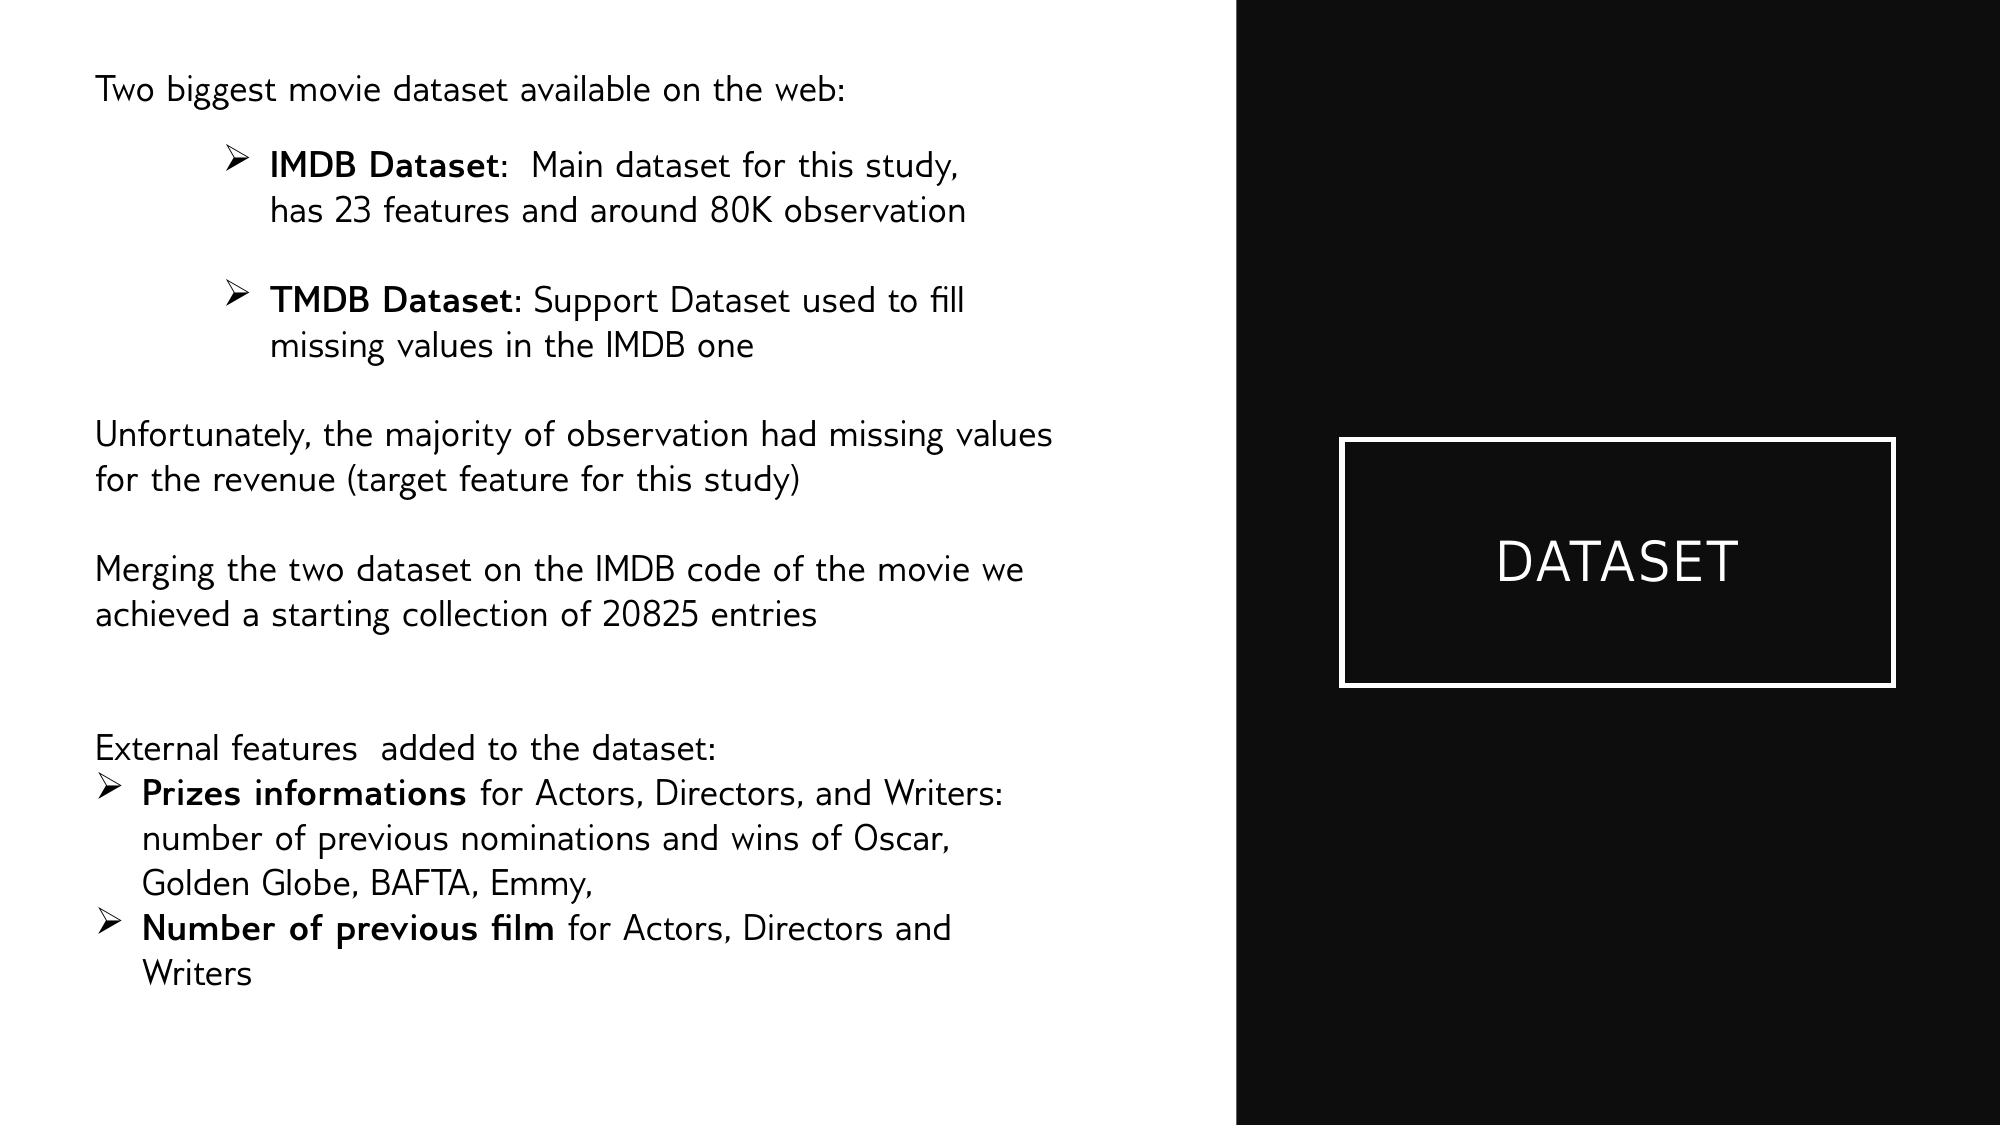

Two biggest movie dataset available on the web:

IMDB Dataset:  Main dataset for this study, has 23 features and around 80K observation

TMDB Dataset: Support Dataset used to fill missing values in the IMDB one
Unfortunately, the majority of observation had missing values for the revenue (target feature for this study)

Merging the two dataset on the IMDB code of the movie we achieved a starting collection of 20825 entries
# Dataset
External features  added to the dataset:
Prizes informations for Actors, Directors, and Writers: number of previous nominations and wins of Oscar, Golden Globe, BAFTA, Emmy,
Number of previous film for Actors, Directors and Writers